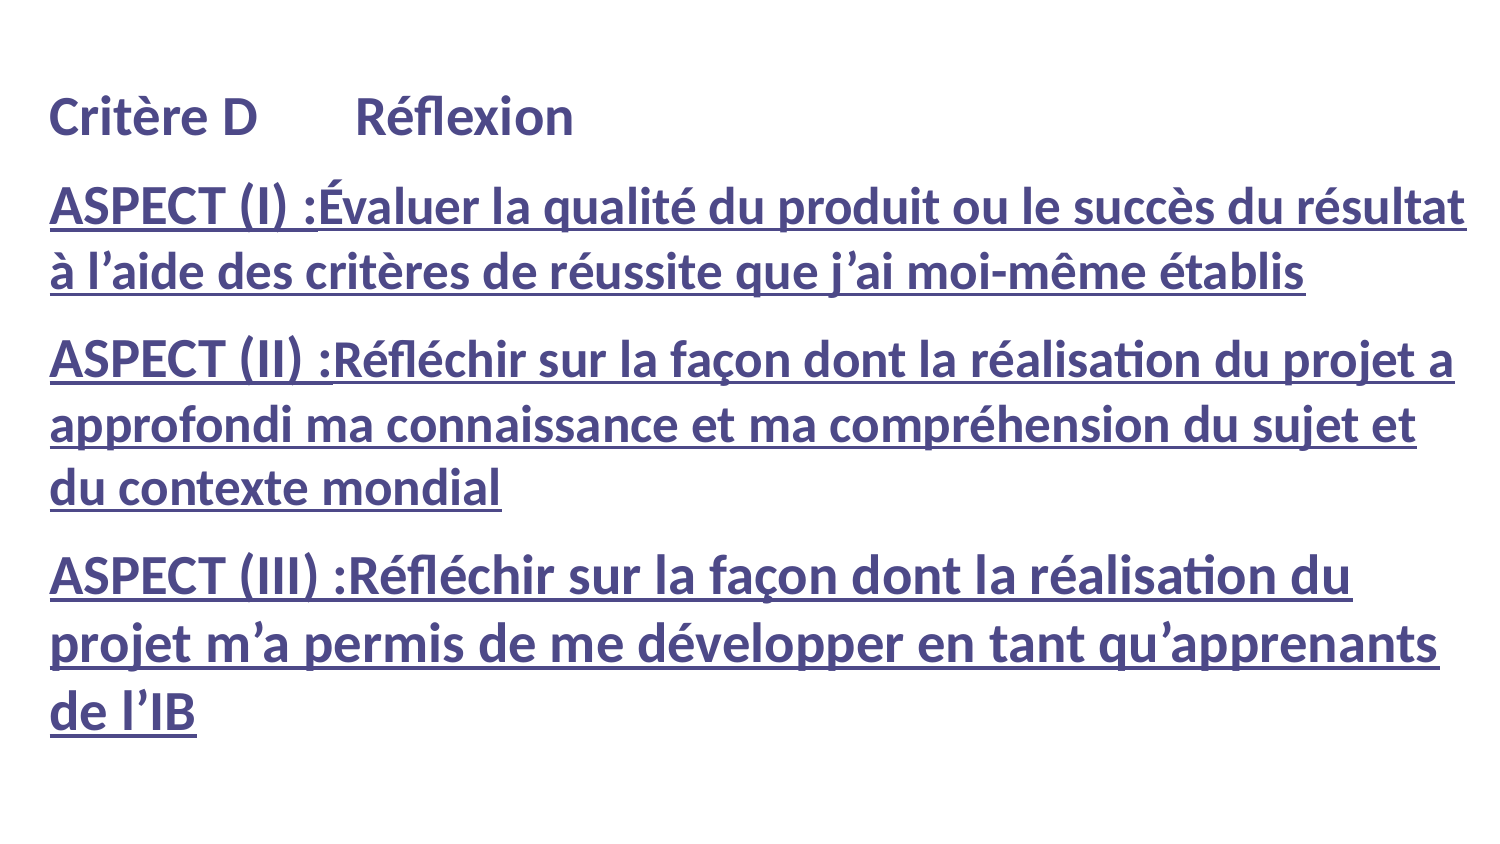

Critère D 				    Réflexion
Aspect (i) :Évaluer la qualité du produit ou le succès du résultat à l’aide des critères de réussite que j’ai moi-même établis
Aspect (ii) :Réfléchir sur la façon dont la réalisation du projet a approfondi ma connaissance et ma compréhension du sujet et du contexte mondial
Aspect (iii) :Réfléchir sur la façon dont la réalisation du projet m’a permis de me développer en tant qu’apprenants de l’IB